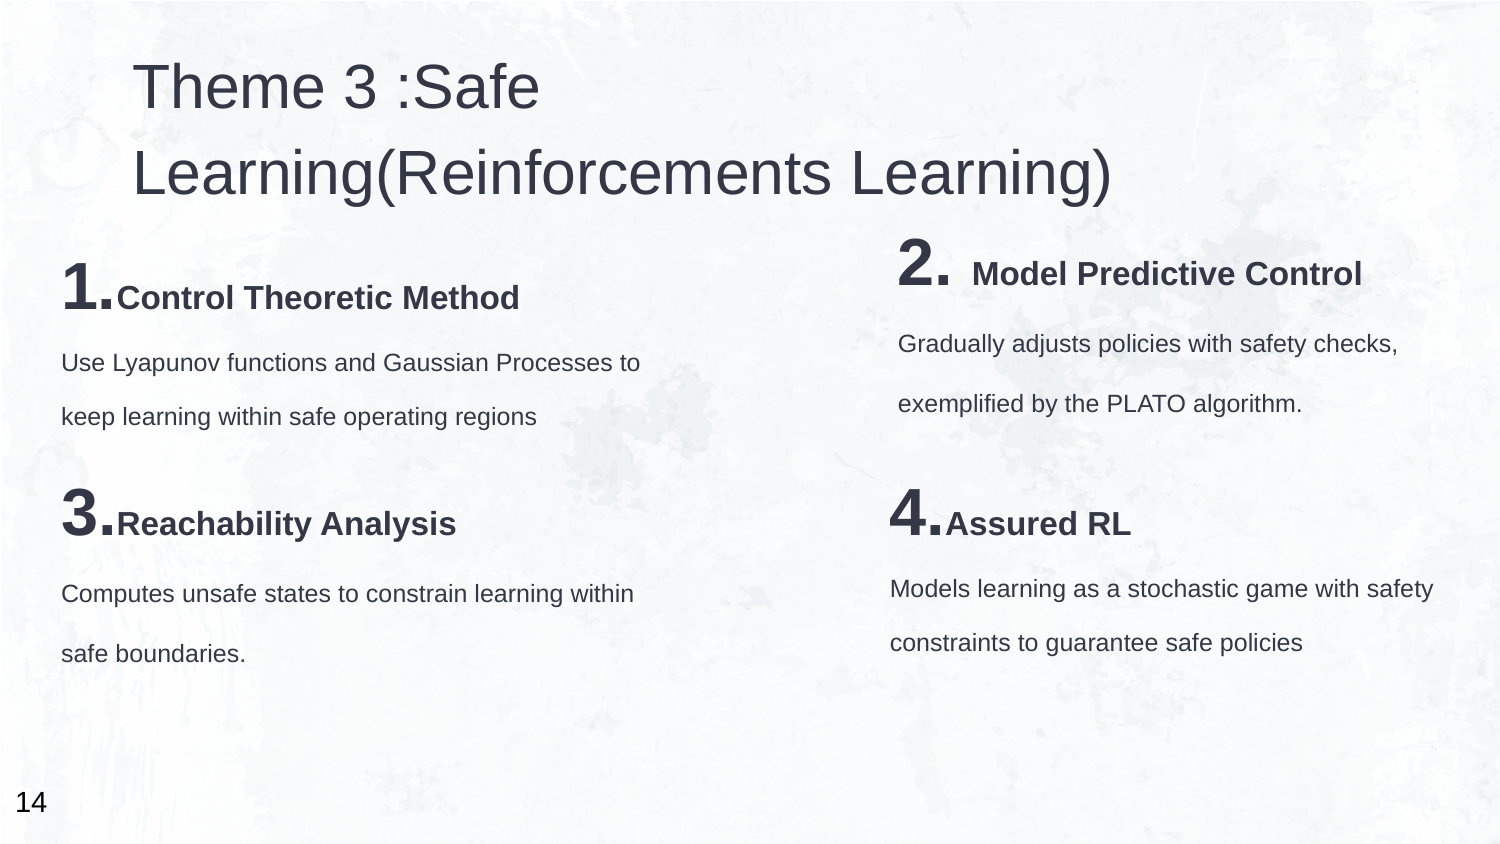

# Theme 3 :Safe Learning(Reinforcements Learning)
2. Model Predictive Control
Gradually adjusts policies with safety checks,
exemplified by the PLATO algorithm.

1.Control Theoretic Method
Use Lyapunov functions and Gaussian Processes to
keep learning within safe operating regions

3.Reachability Analysis
Computes unsafe states to constrain learning within
safe boundaries.

4.Assured RL
Models learning as a stochastic game with safety
constraints to guarantee safe policies
14